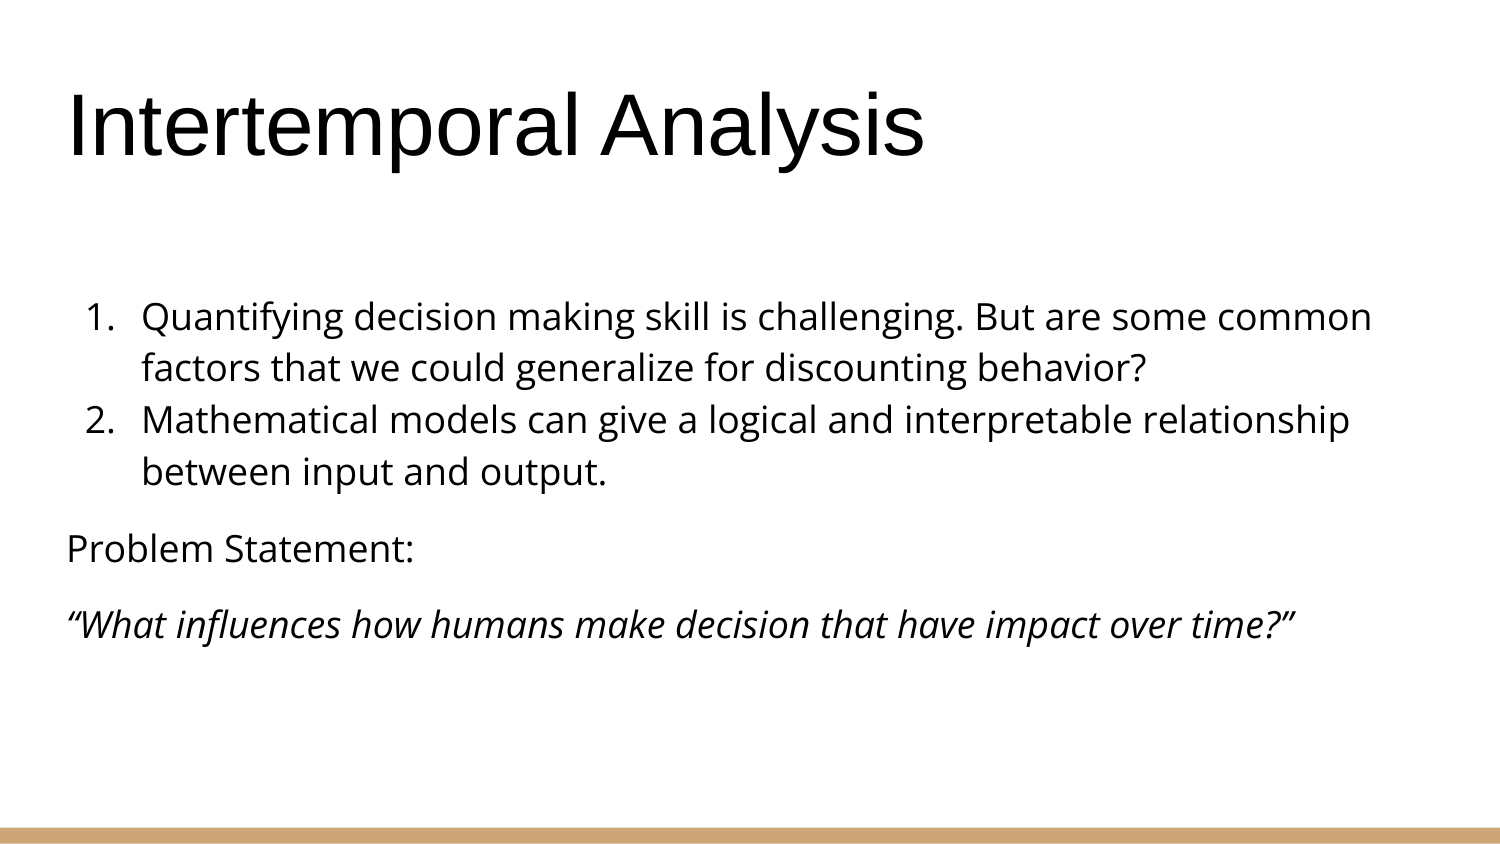

# Intertemporal Analysis

Quantifying decision making skill is challenging. But are some common factors that we could generalize for discounting behavior?
Mathematical models can give a logical and interpretable relationship between input and output.
Problem Statement:
“What influences how humans make decision that have impact over time?”